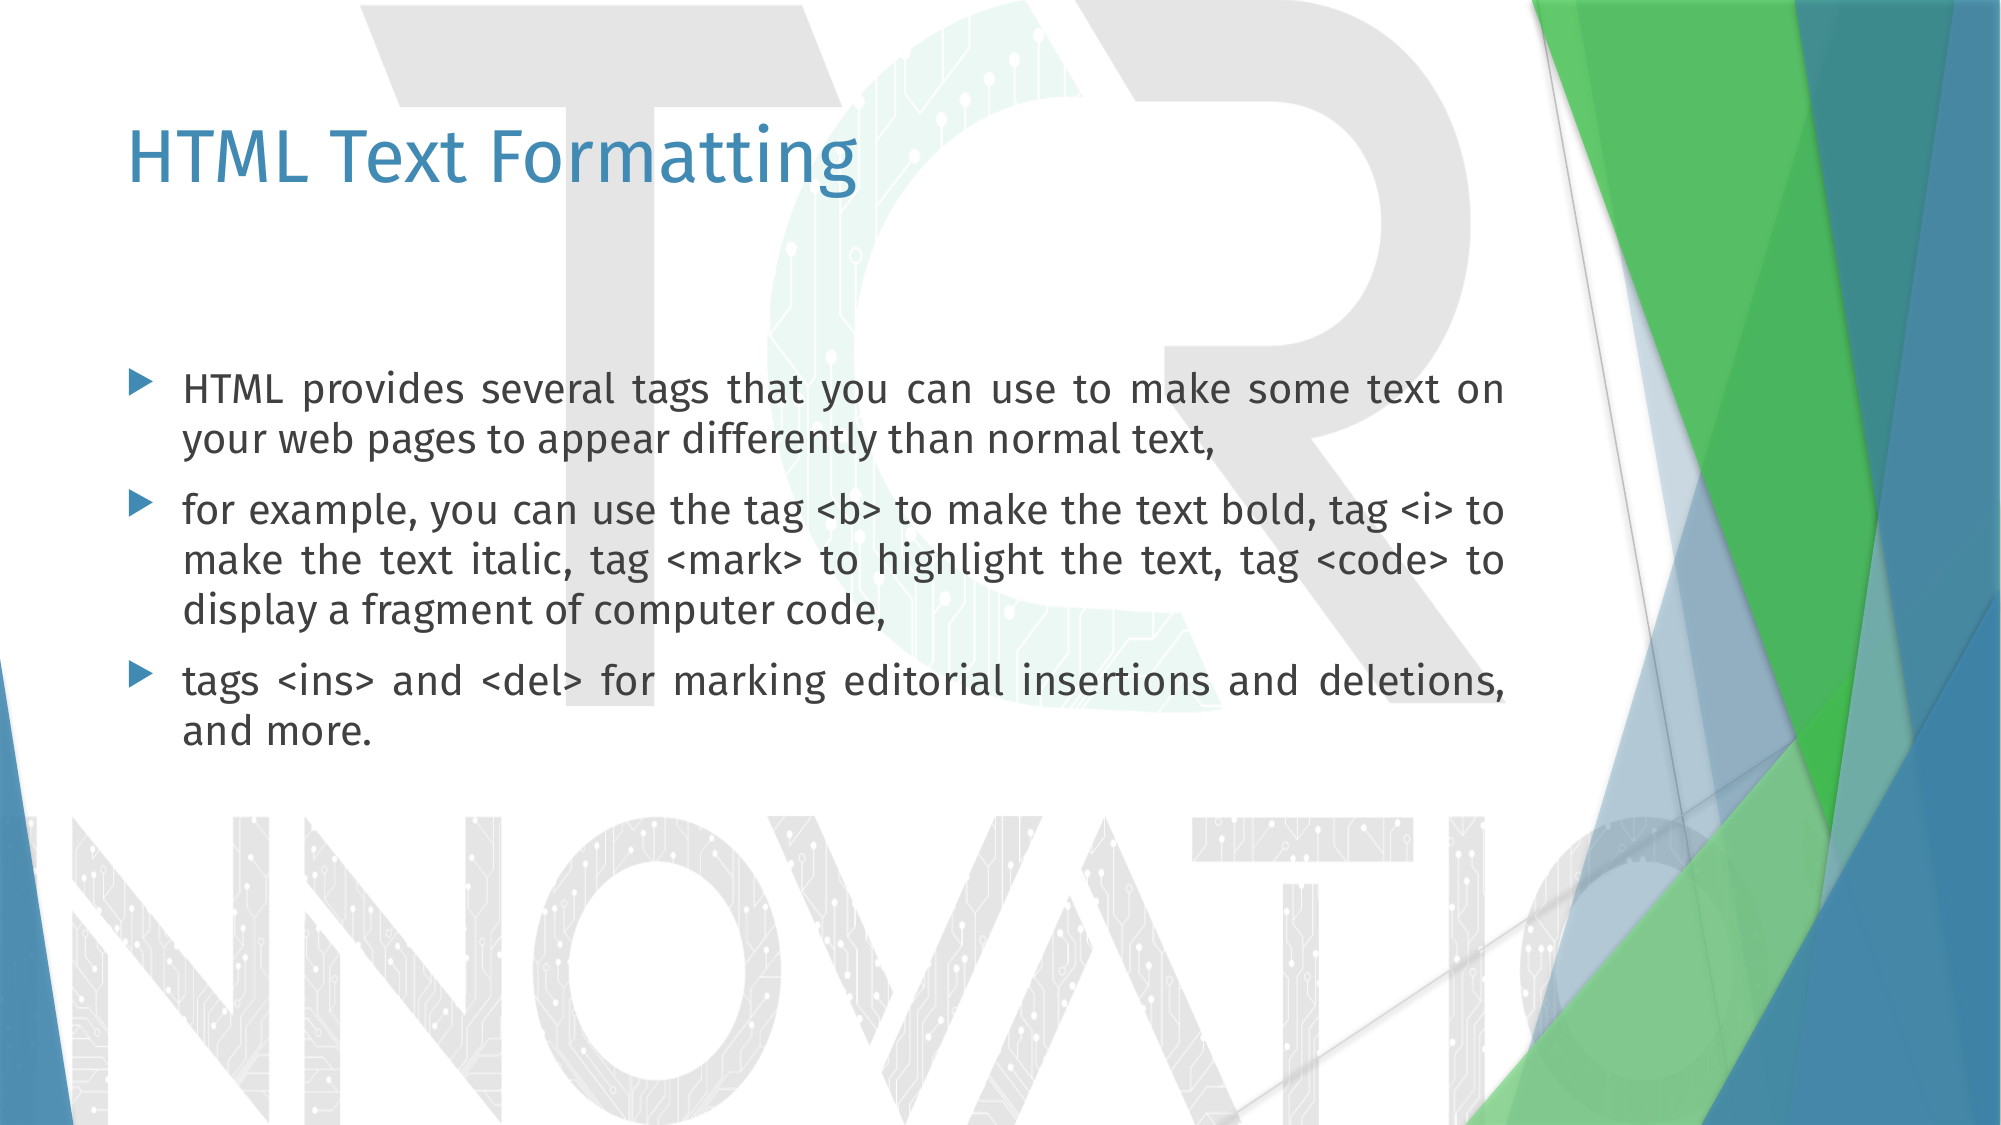

# HTML Text Formatting
HTML provides several tags that you can use to make some text on your web pages to appear differently than normal text,
for example, you can use the tag <b> to make the text bold, tag <i> to make the text italic, tag <mark> to highlight the text, tag <code> to display a fragment of computer code,
tags <ins> and <del> for marking editorial insertions and deletions, and more.